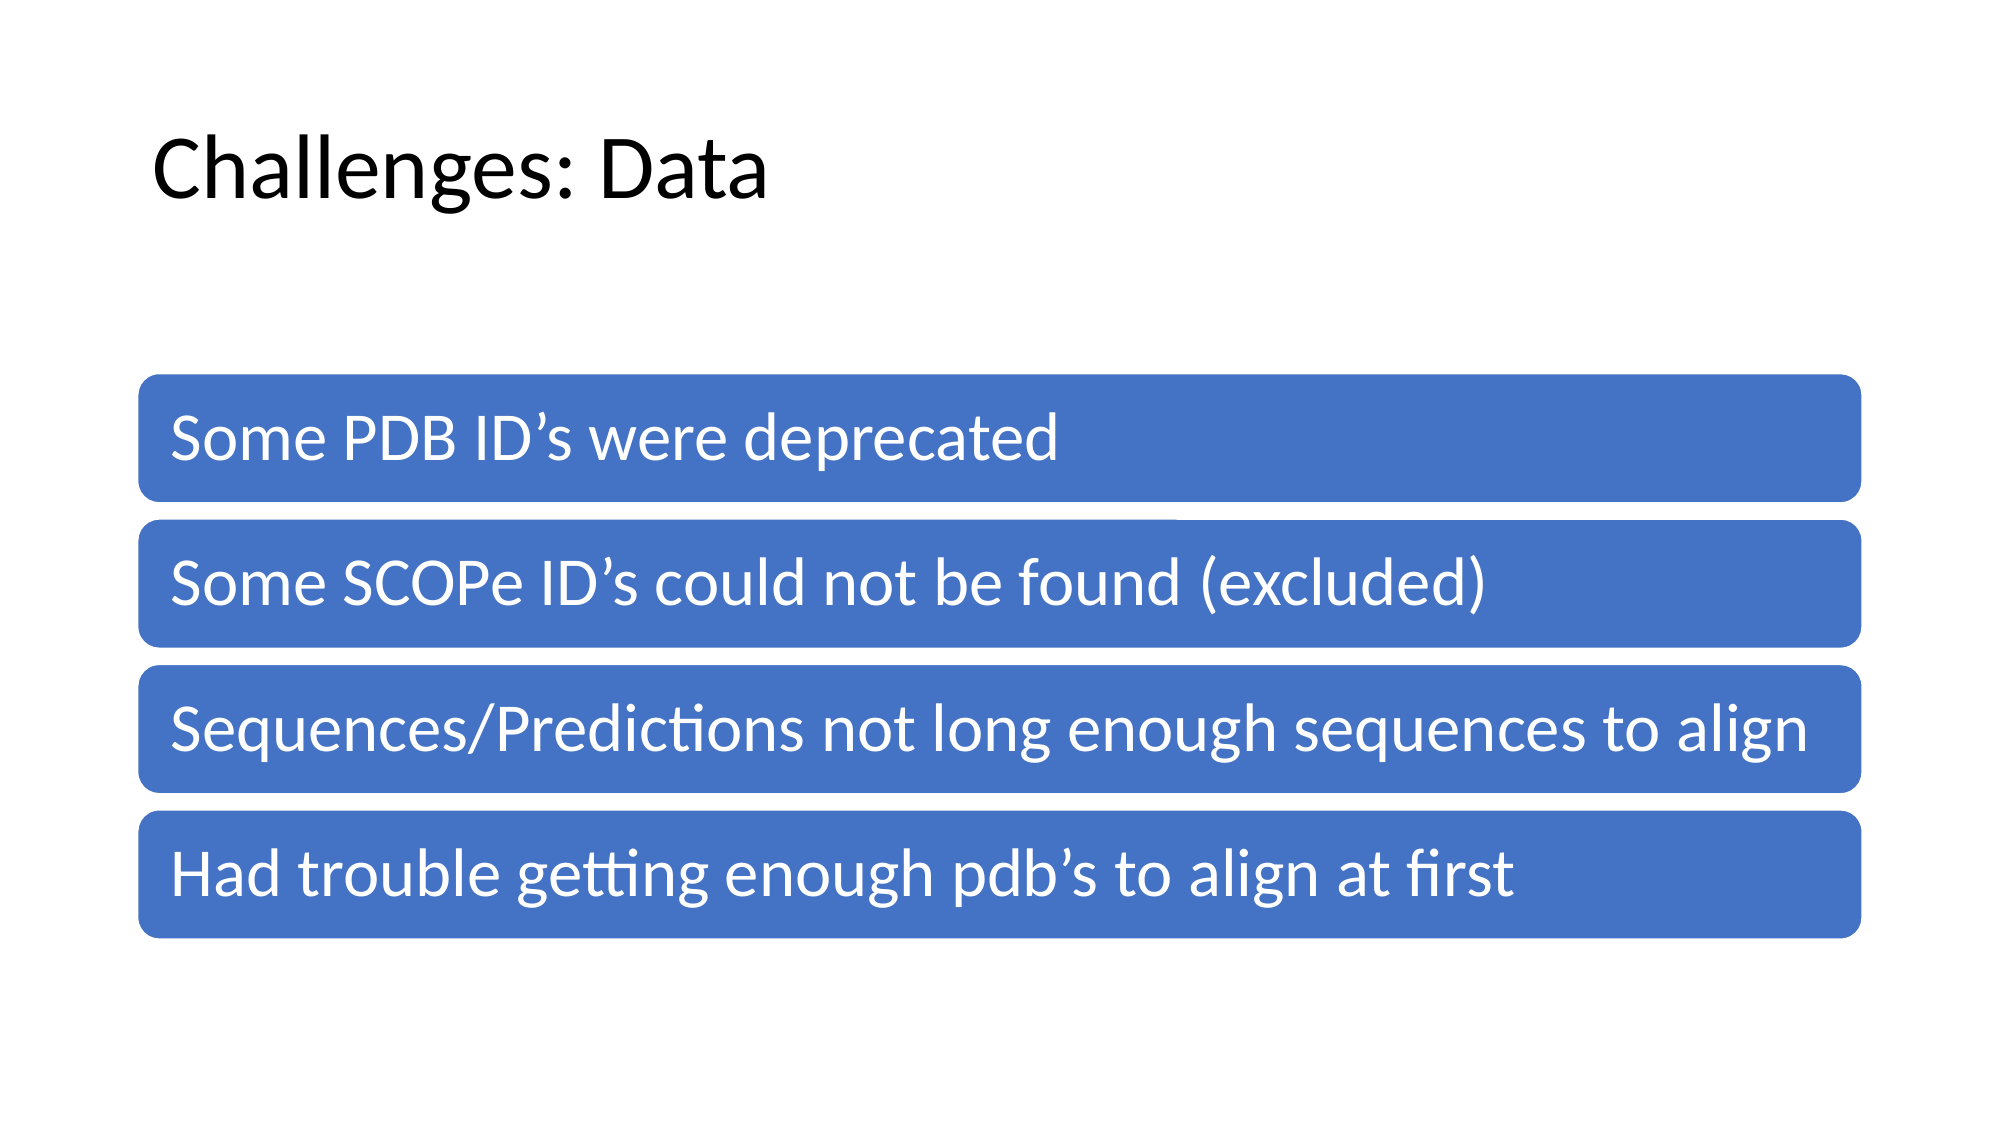

# Challenges: Data
Some PDB ID’s were deprecated
Some SCOPe ID’s could not be found (excluded)
Sequences/Predictions not long enough sequences to align
Had trouble getting enough pdb’s to align at first